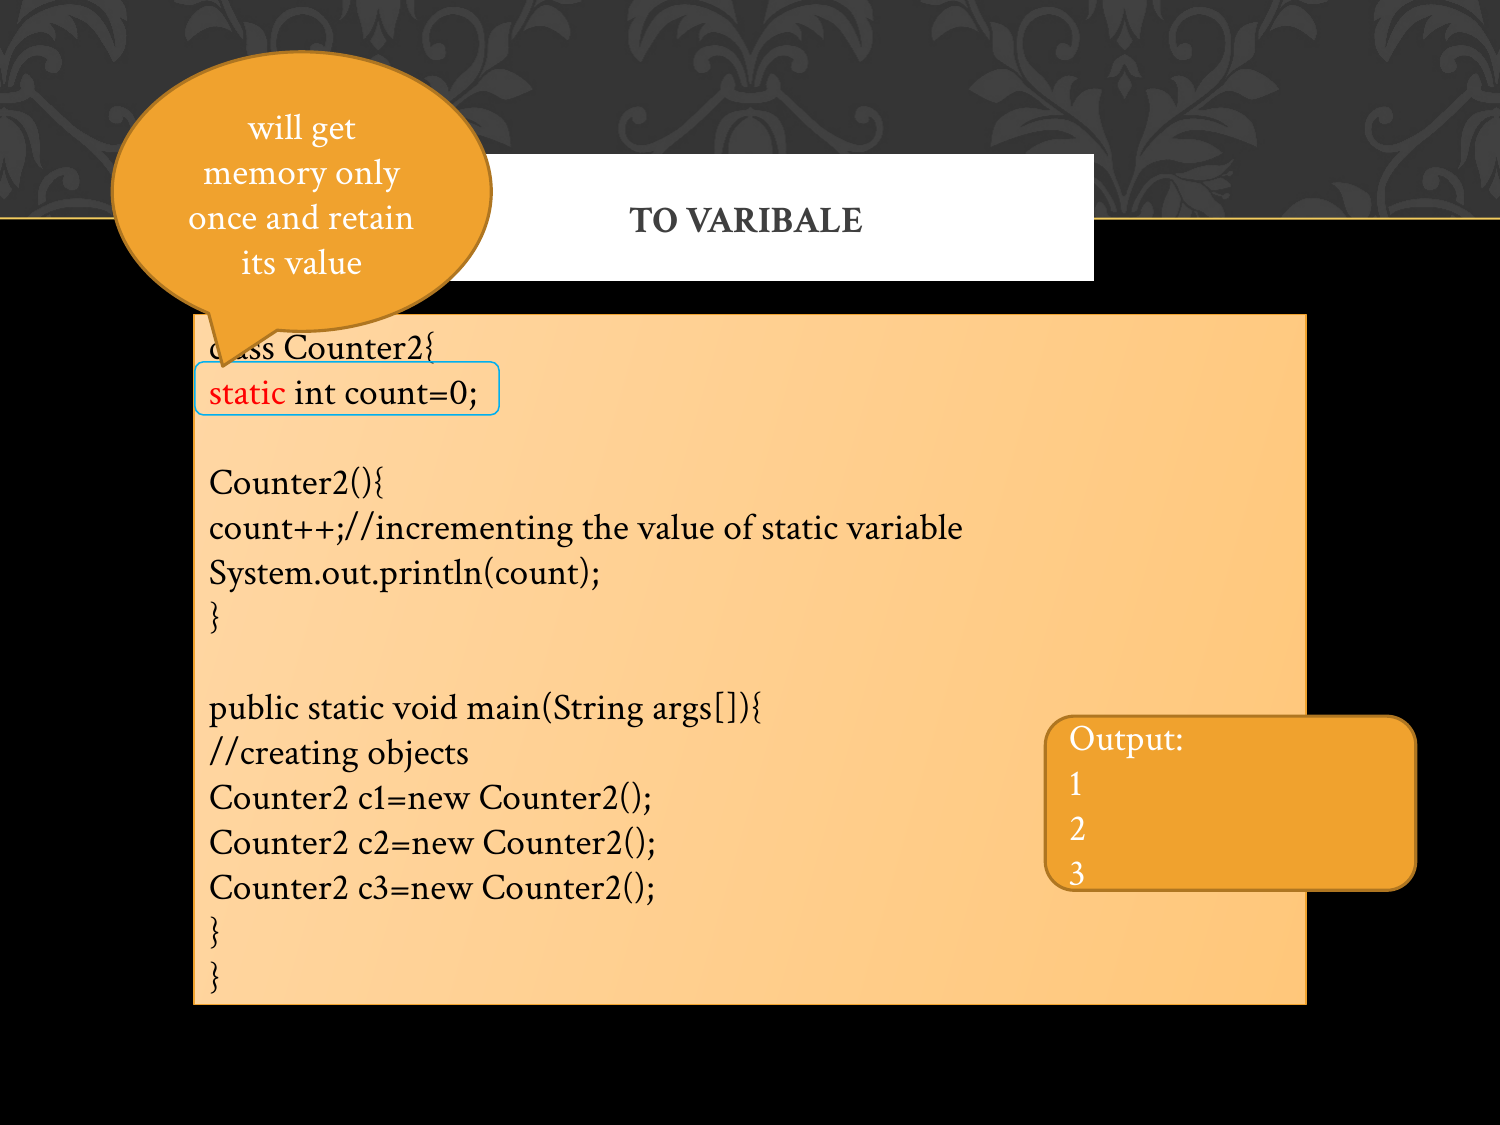

will get memory only once and retain its value
# TO VARIBALE
class Counter2{
static int count=0;

Counter2(){
count++;//incrementing the value of static variable
System.out.println(count);
}

public static void main(String args[]){
//creating objects
Counter2 c1=new Counter2();
Counter2 c2=new Counter2();
Counter2 c3=new Counter2();
}
}

Output:
1
2
3